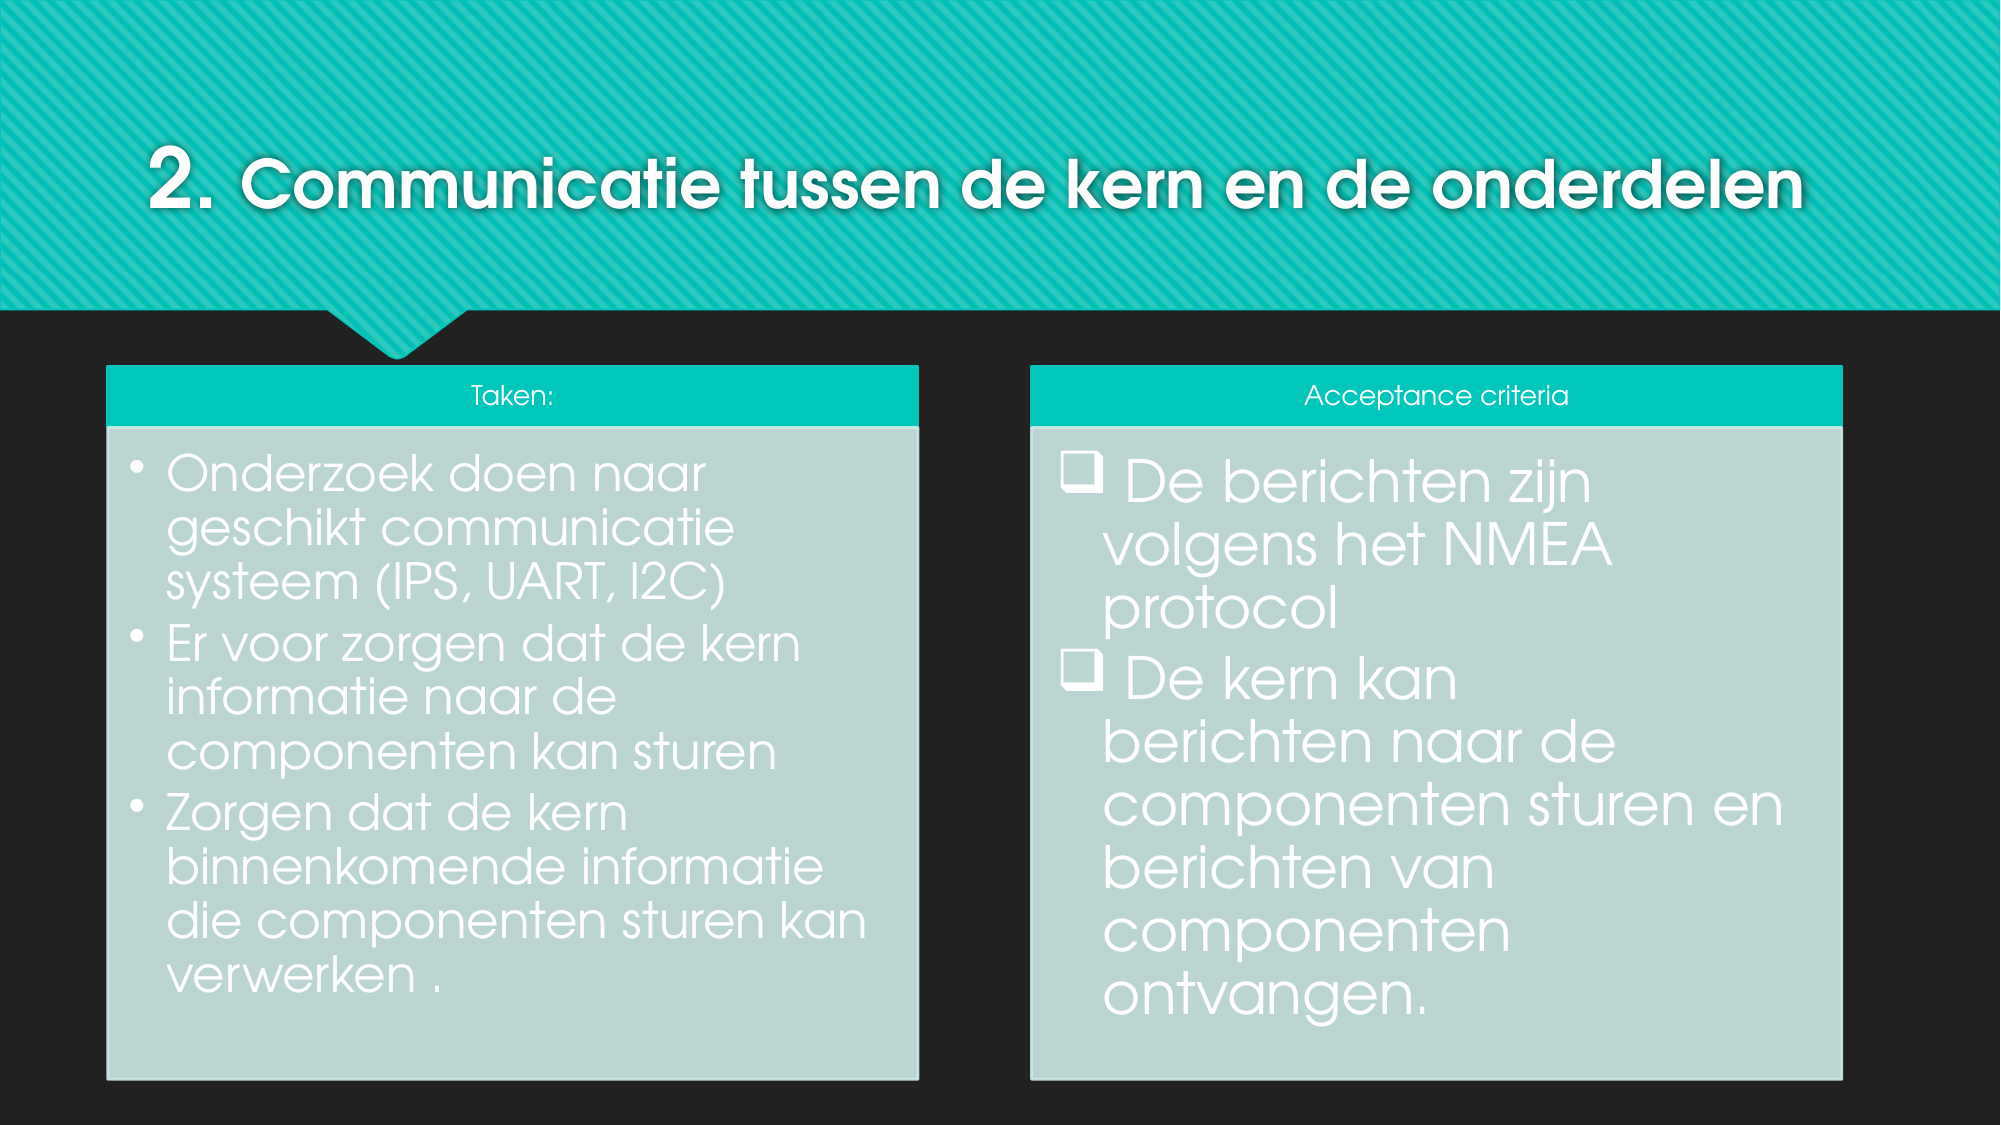

# 2. Communicatie tussen de kern en de onderdelen
Taken:
Onderzoek doen naar geschikt communicatie systeem (IPS, UART, I2C)
Er voor zorgen dat de kern informatie naar de componenten kan sturen
Zorgen dat de kern binnenkomende informatie die componenten sturen kan verwerken .
Acceptance criteria
 De berichten zijn volgens het NMEA protocol
 De kern kan berichten naar de componenten sturen en berichten van componenten ontvangen.